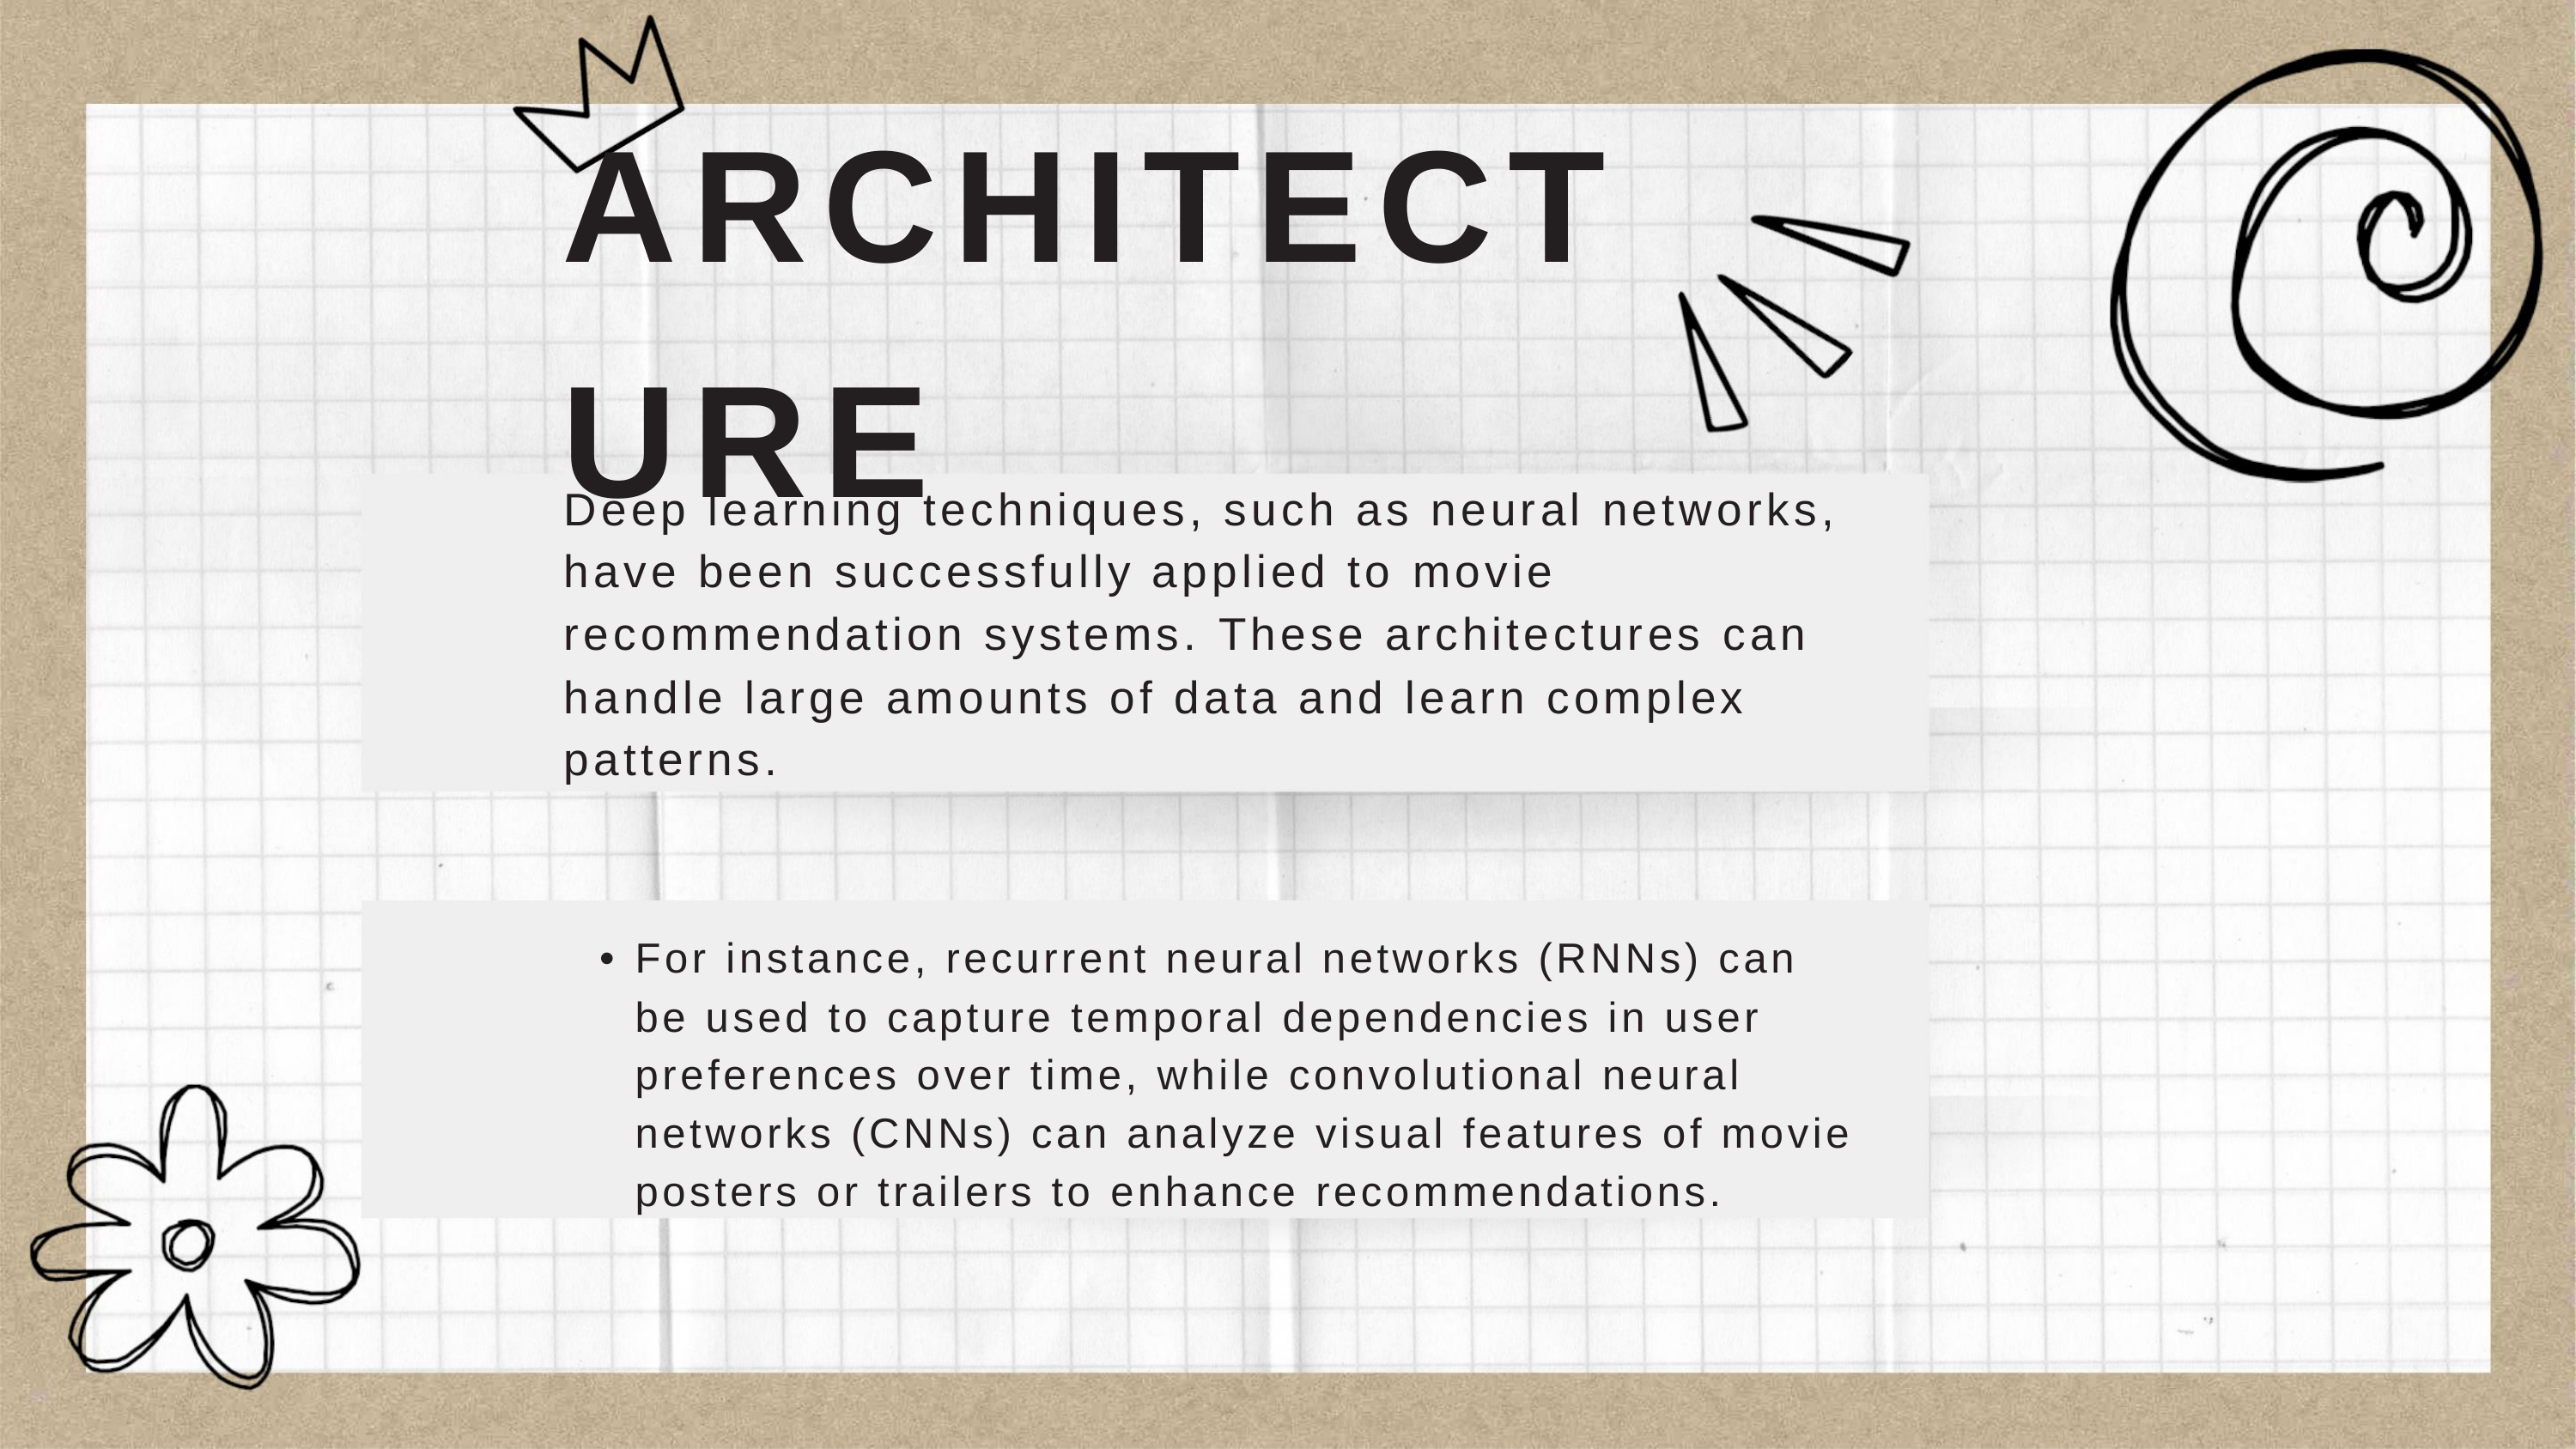

ARCHITECTURE
Deep learning techniques, such as neural networks,
have been successfully applied to movie
recommendation systems. These architectures can
handle large amounts of data and learn complex
patterns.
• For instance, recurrent neural networks (RNNs) can
be used to capture temporal dependencies in user
preferences over time, while convolutional neural
networks (CNNs) can analyze visual features of movie
posters or trailers to enhance recommendations.